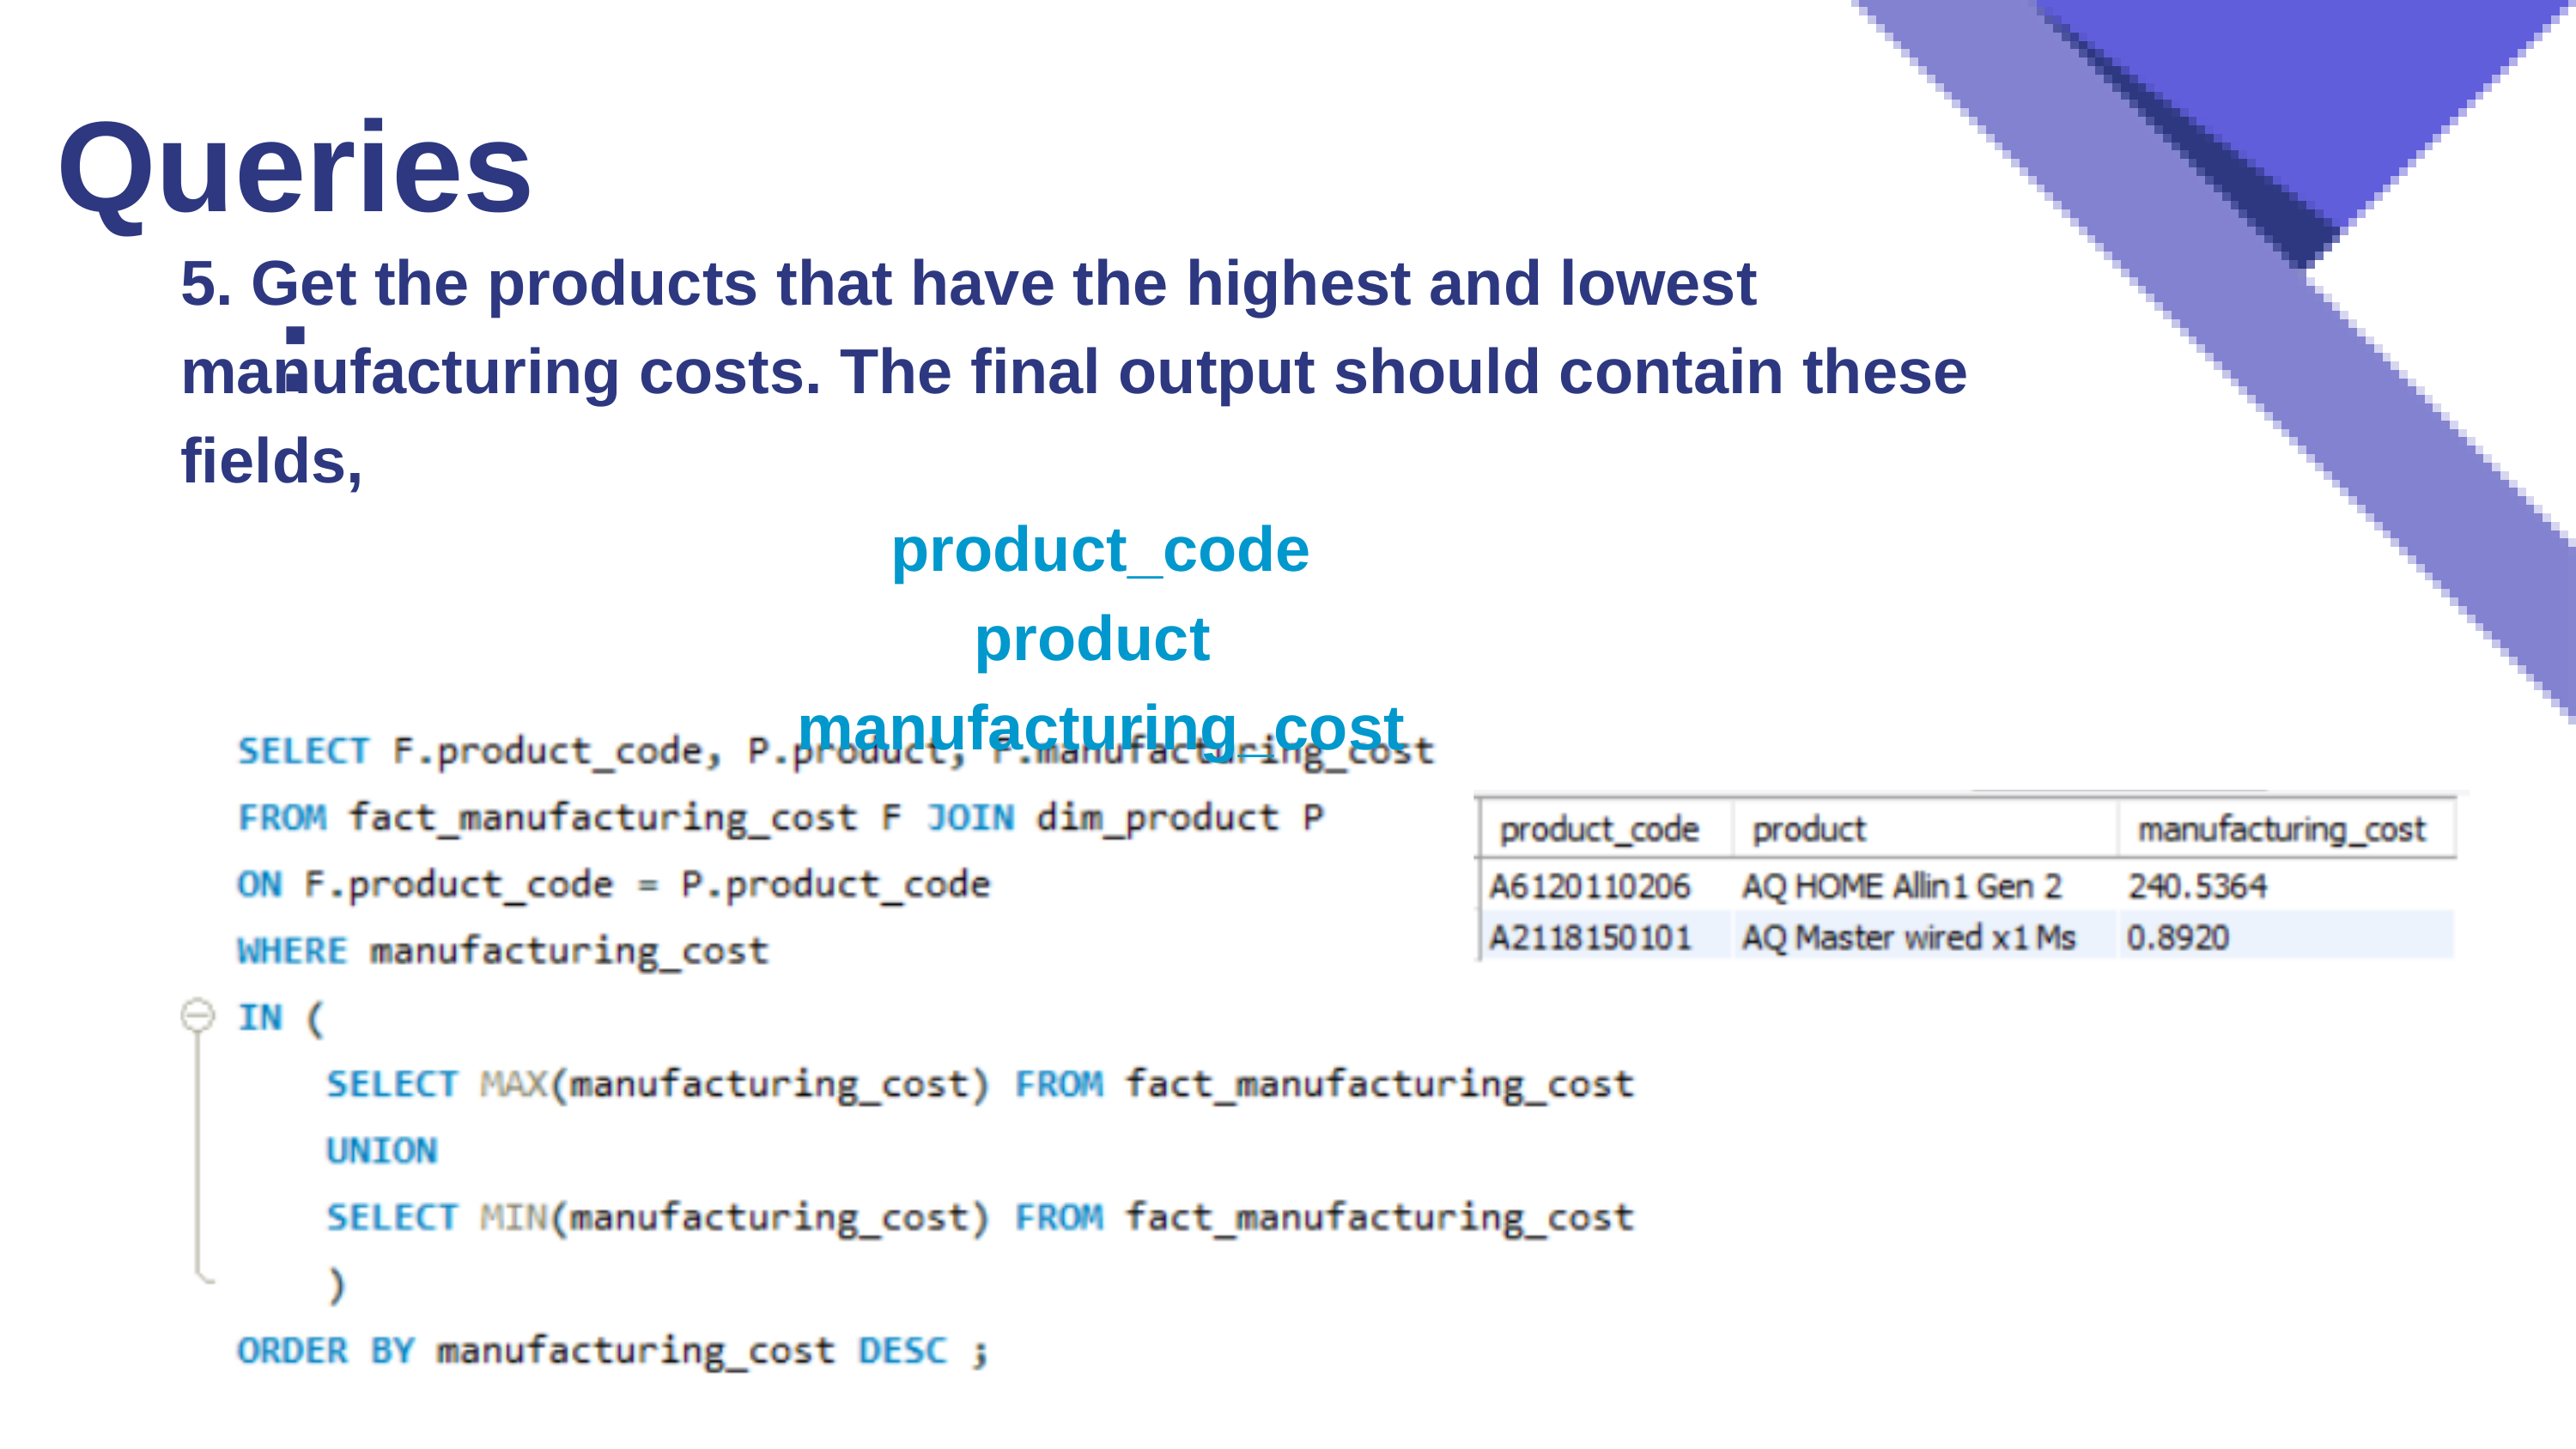

Queries :
5. Get the products that have the highest and lowest manufacturing costs. The final output should contain these fields,
 product_code
product
manufacturing_cost